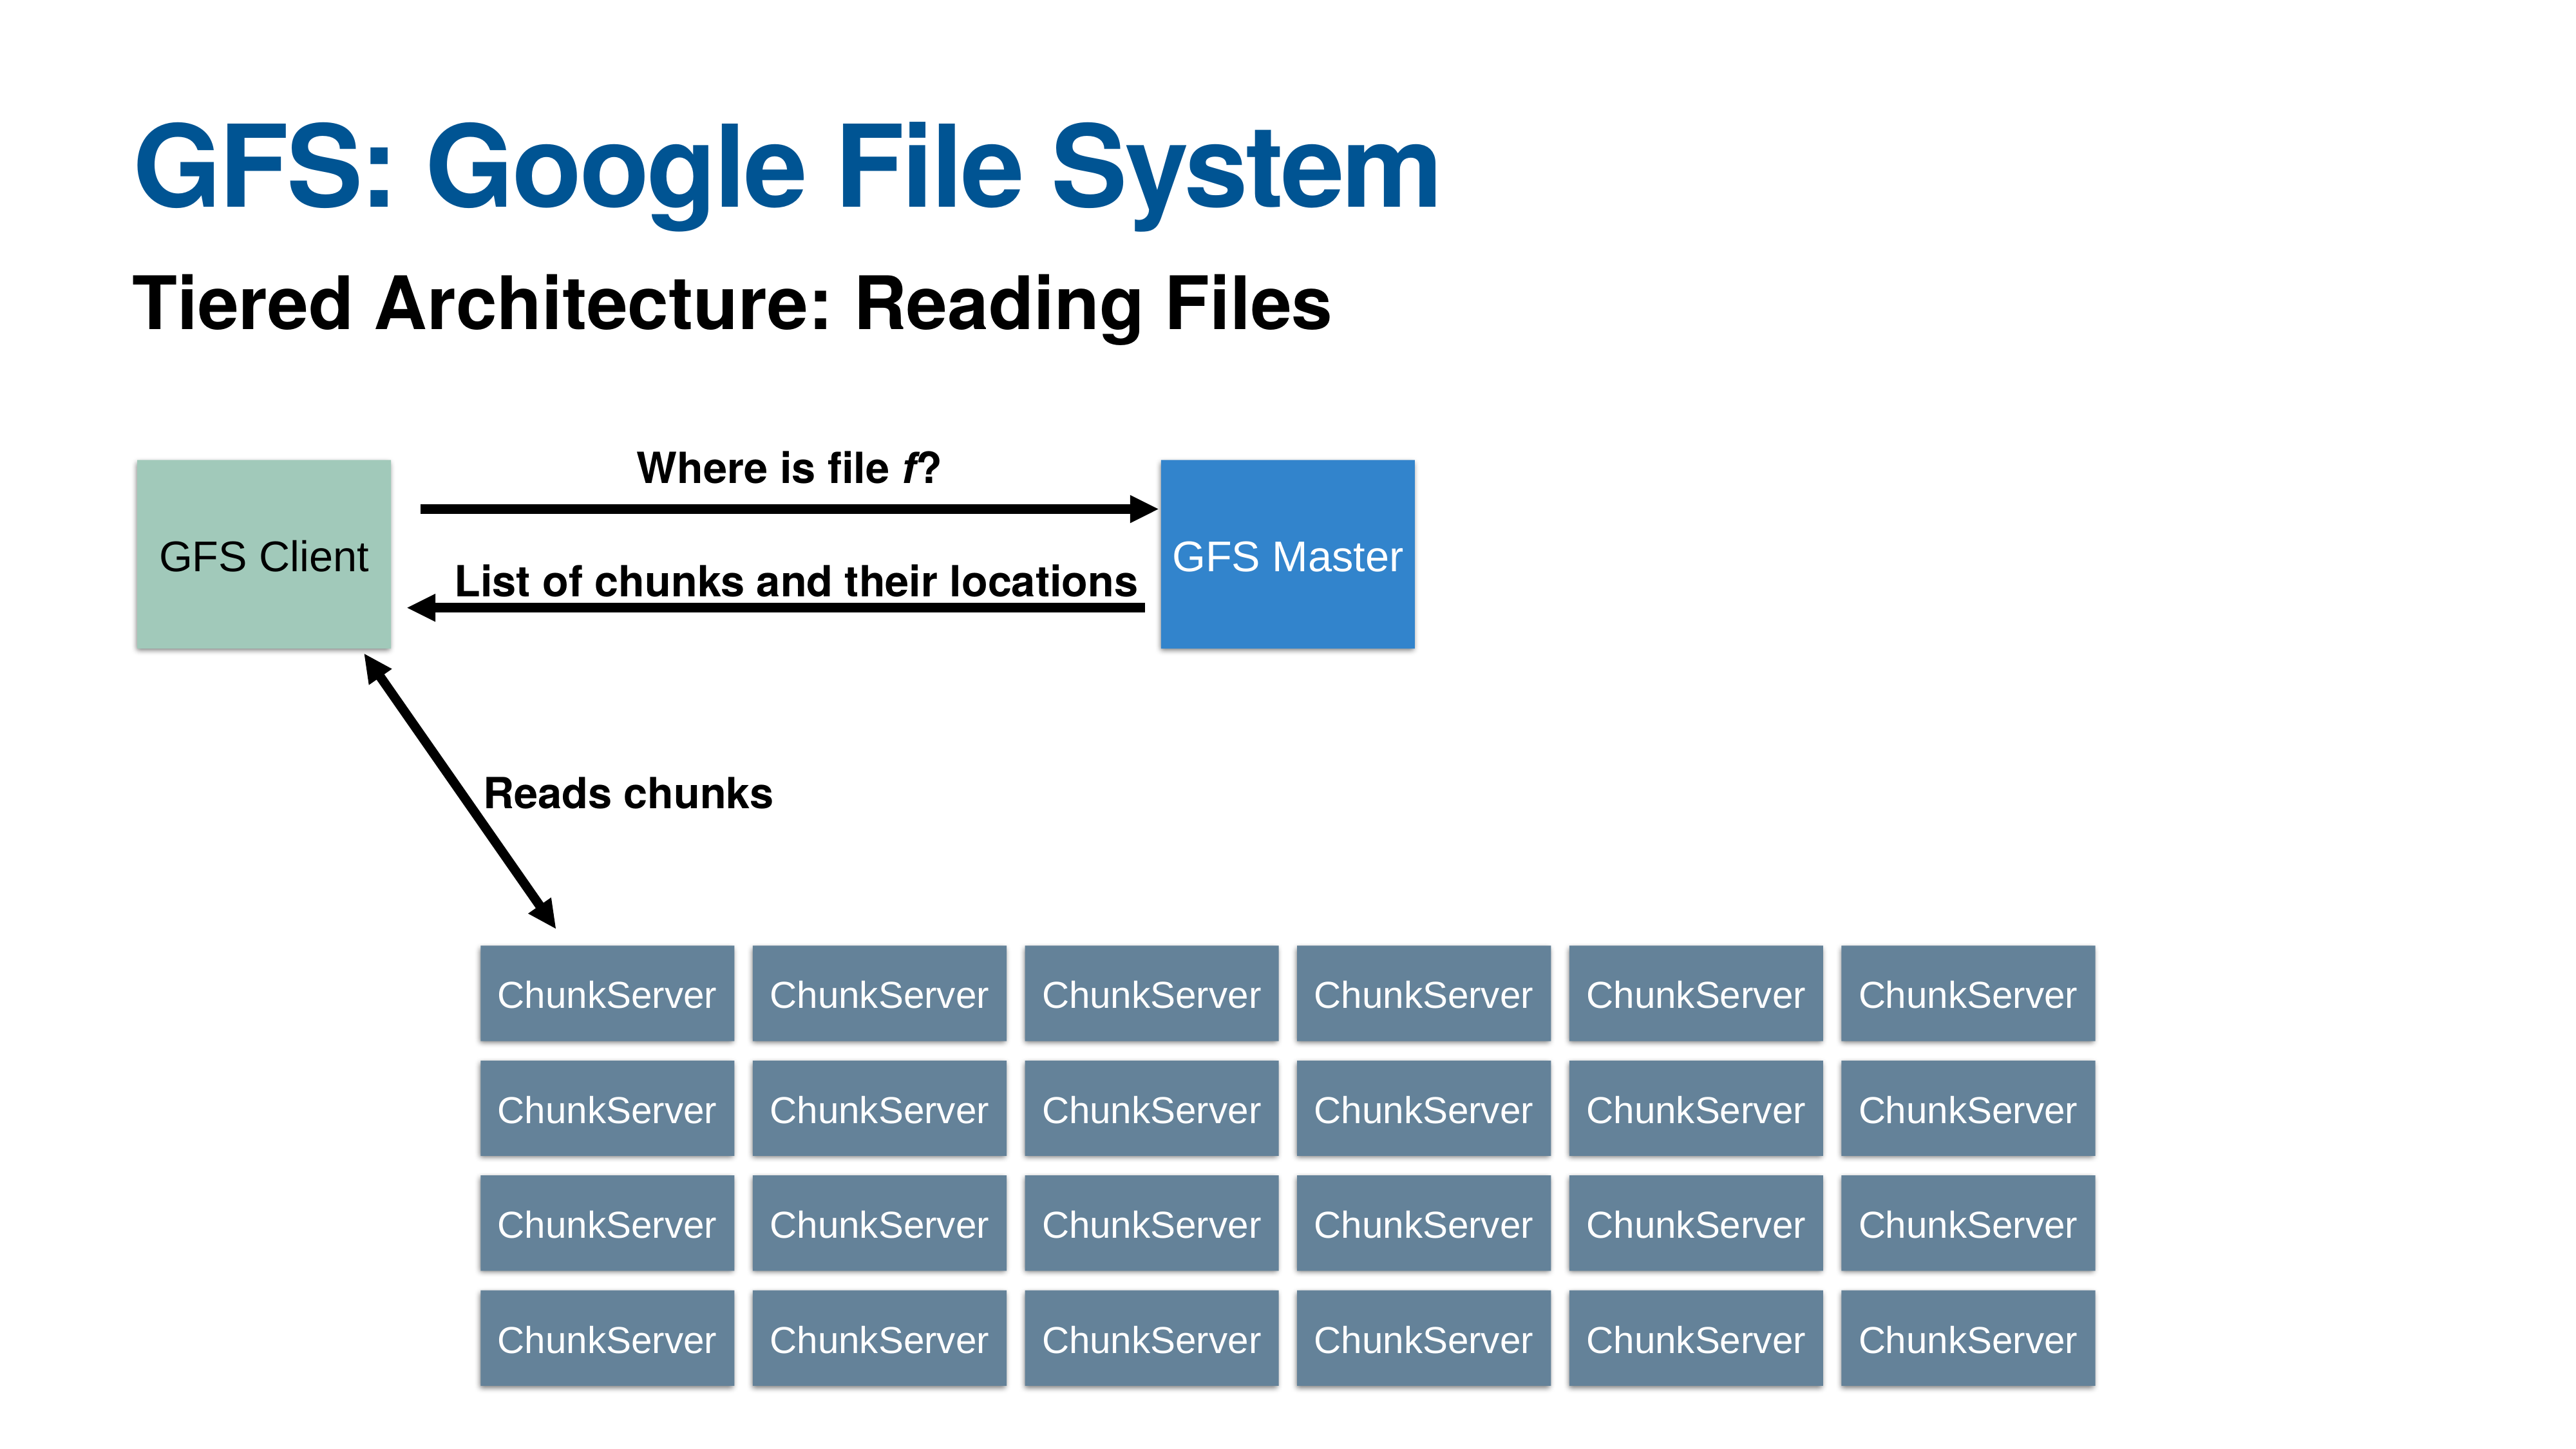

# GFS: Google File System
Tiered Architecture: Reading Files
Where is file f?

GFS Client
GFS Master
List of chunks and their locations

Reads chunks
ChunkServer
ChunkServer
ChunkServer
ChunkServer
ChunkServer
ChunkServer
ChunkServer
ChunkServer
ChunkServer
ChunkServer
ChunkServer
ChunkServer
ChunkServer
ChunkServer
ChunkServer
ChunkServer
ChunkServer
ChunkServer
ChunkServer
ChunkServer
ChunkServer
ChunkServer
ChunkServer
ChunkServer